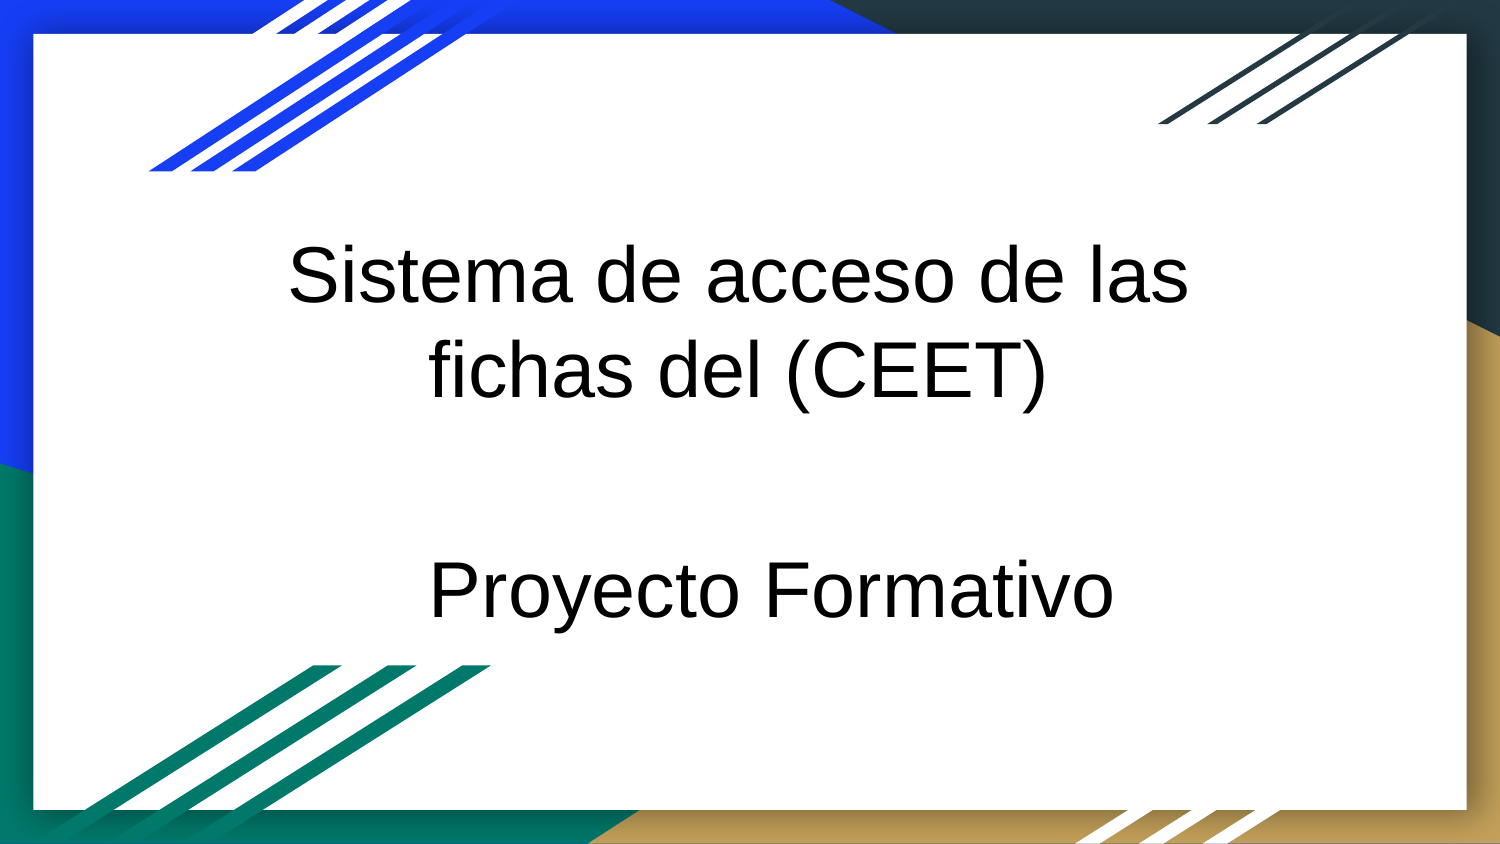

# Sistema de acceso de las fichas del (CEET)
Proyecto Formativo